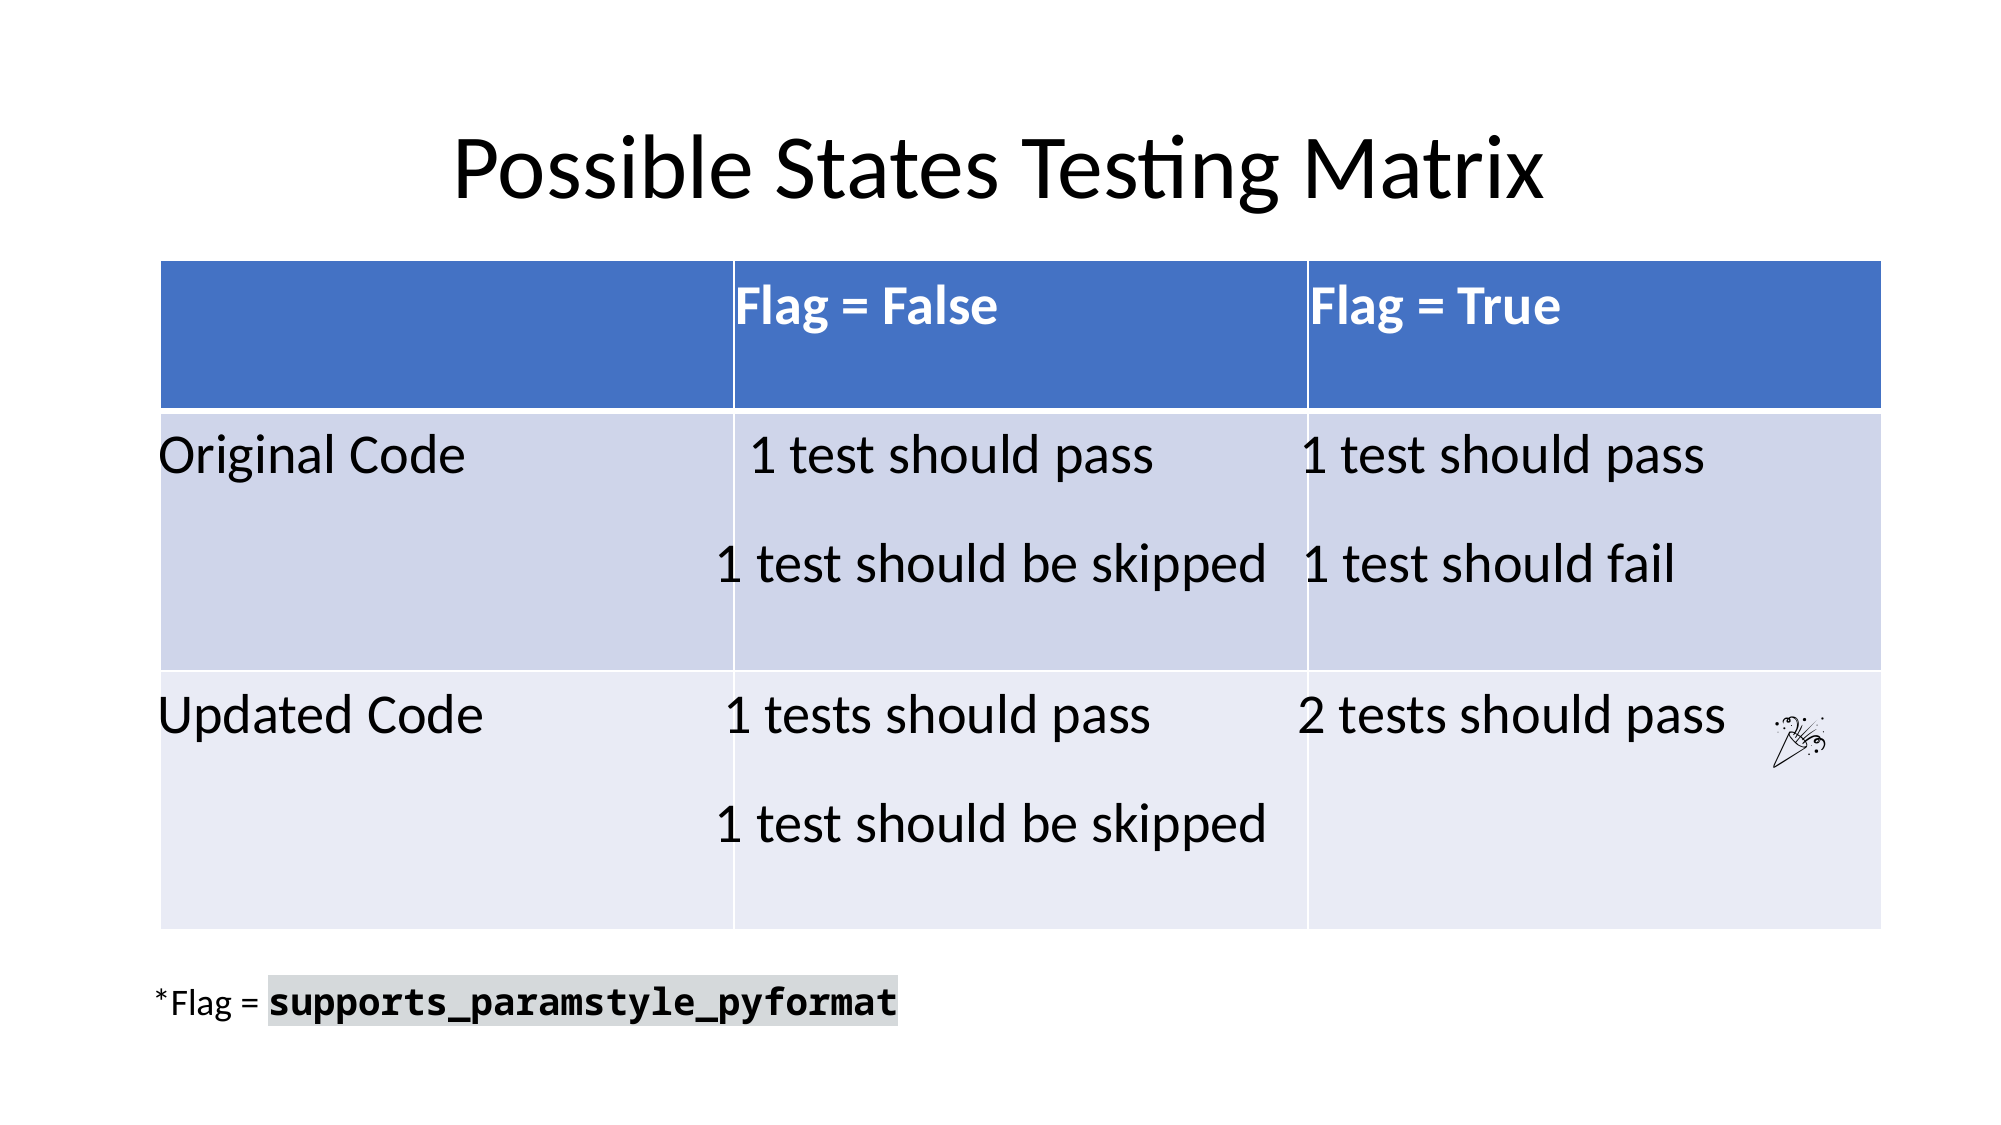

# Possible States Testing Matrix

Flag = False
Flag = True
Original Code
1 test should pass
1 test should pass

1 test should be skipped
1 test should fail
Updated Code
1 tests should pass
2 tests should pass

🎉
1 test should be skipped

*Flag = supports_paramstyle_pyformat